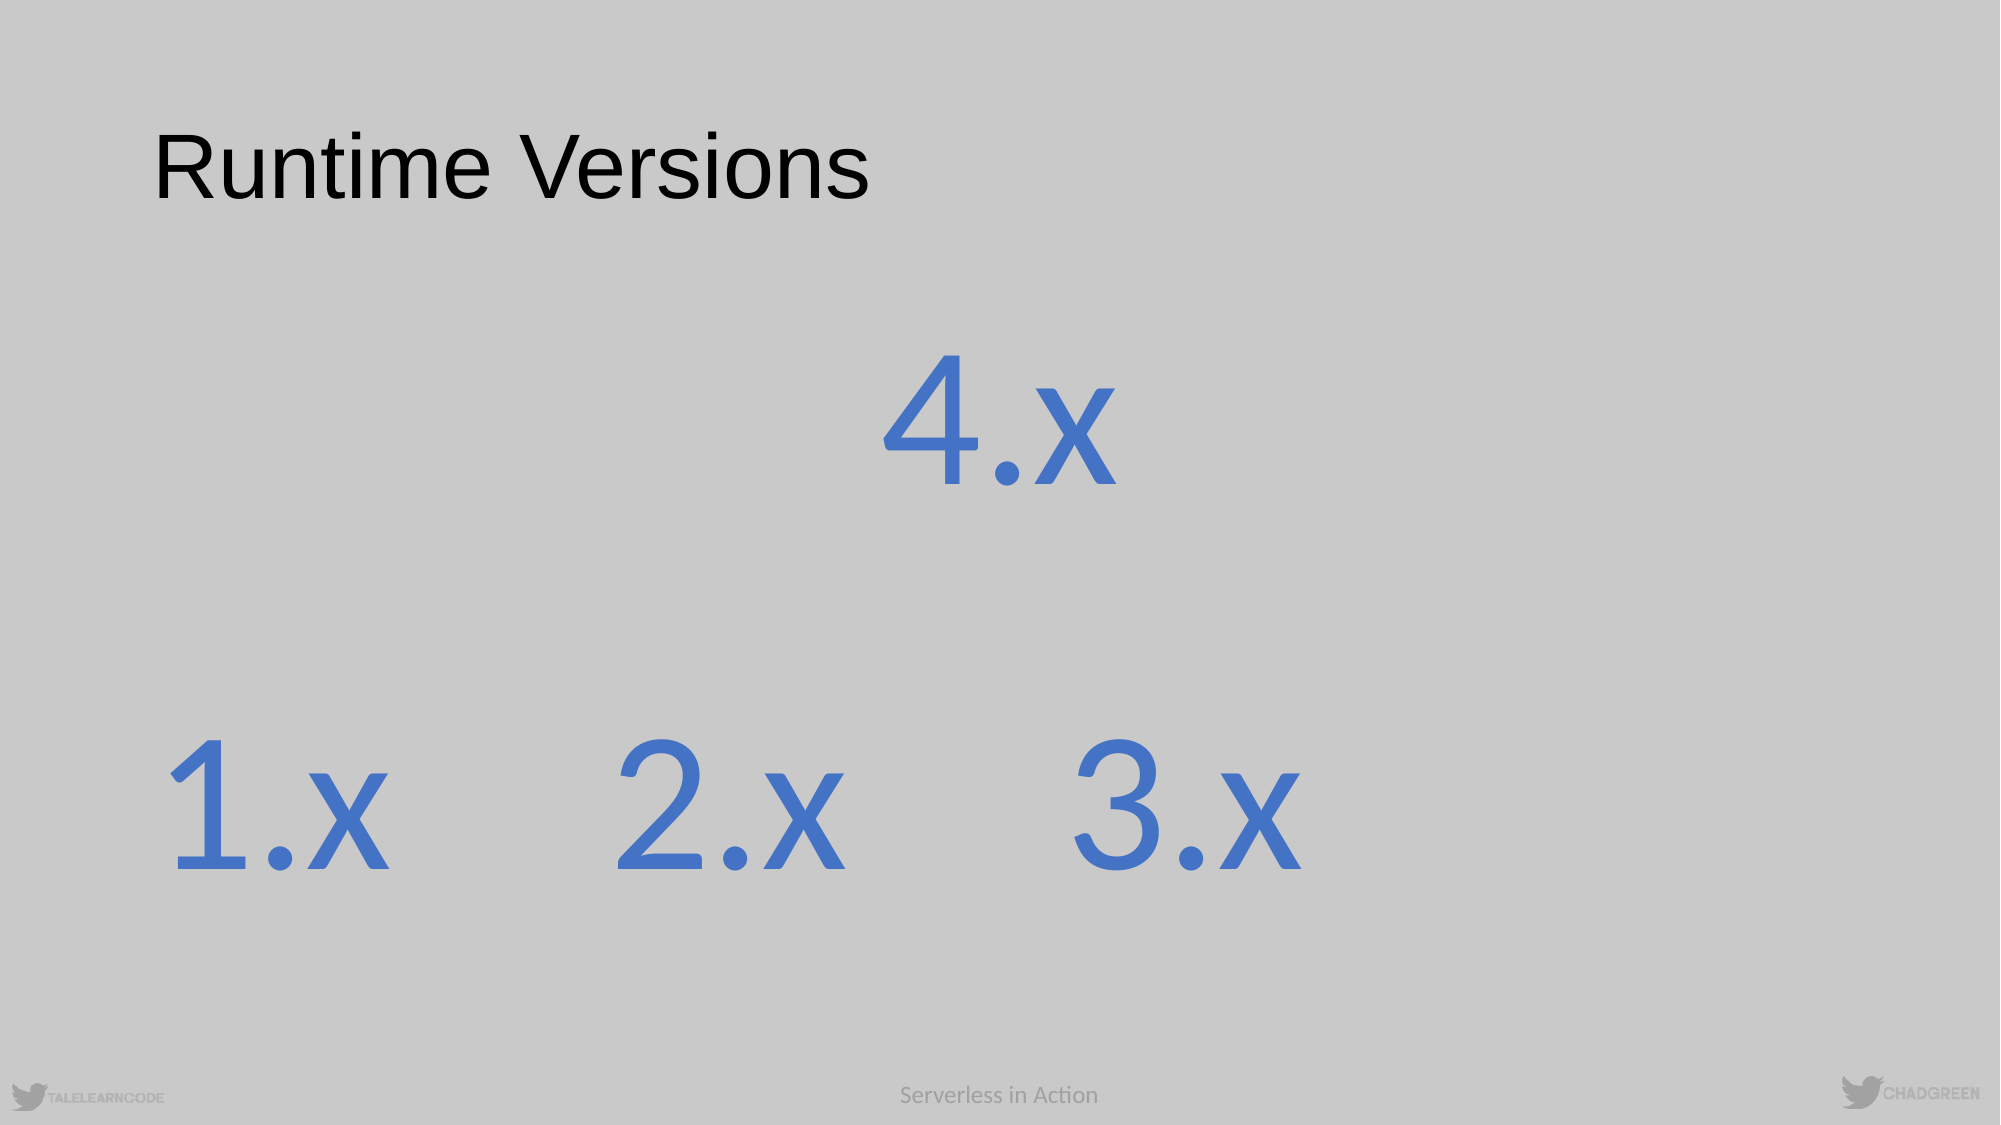

# Runtime Versions
4.x
1.x
2.x
3.x